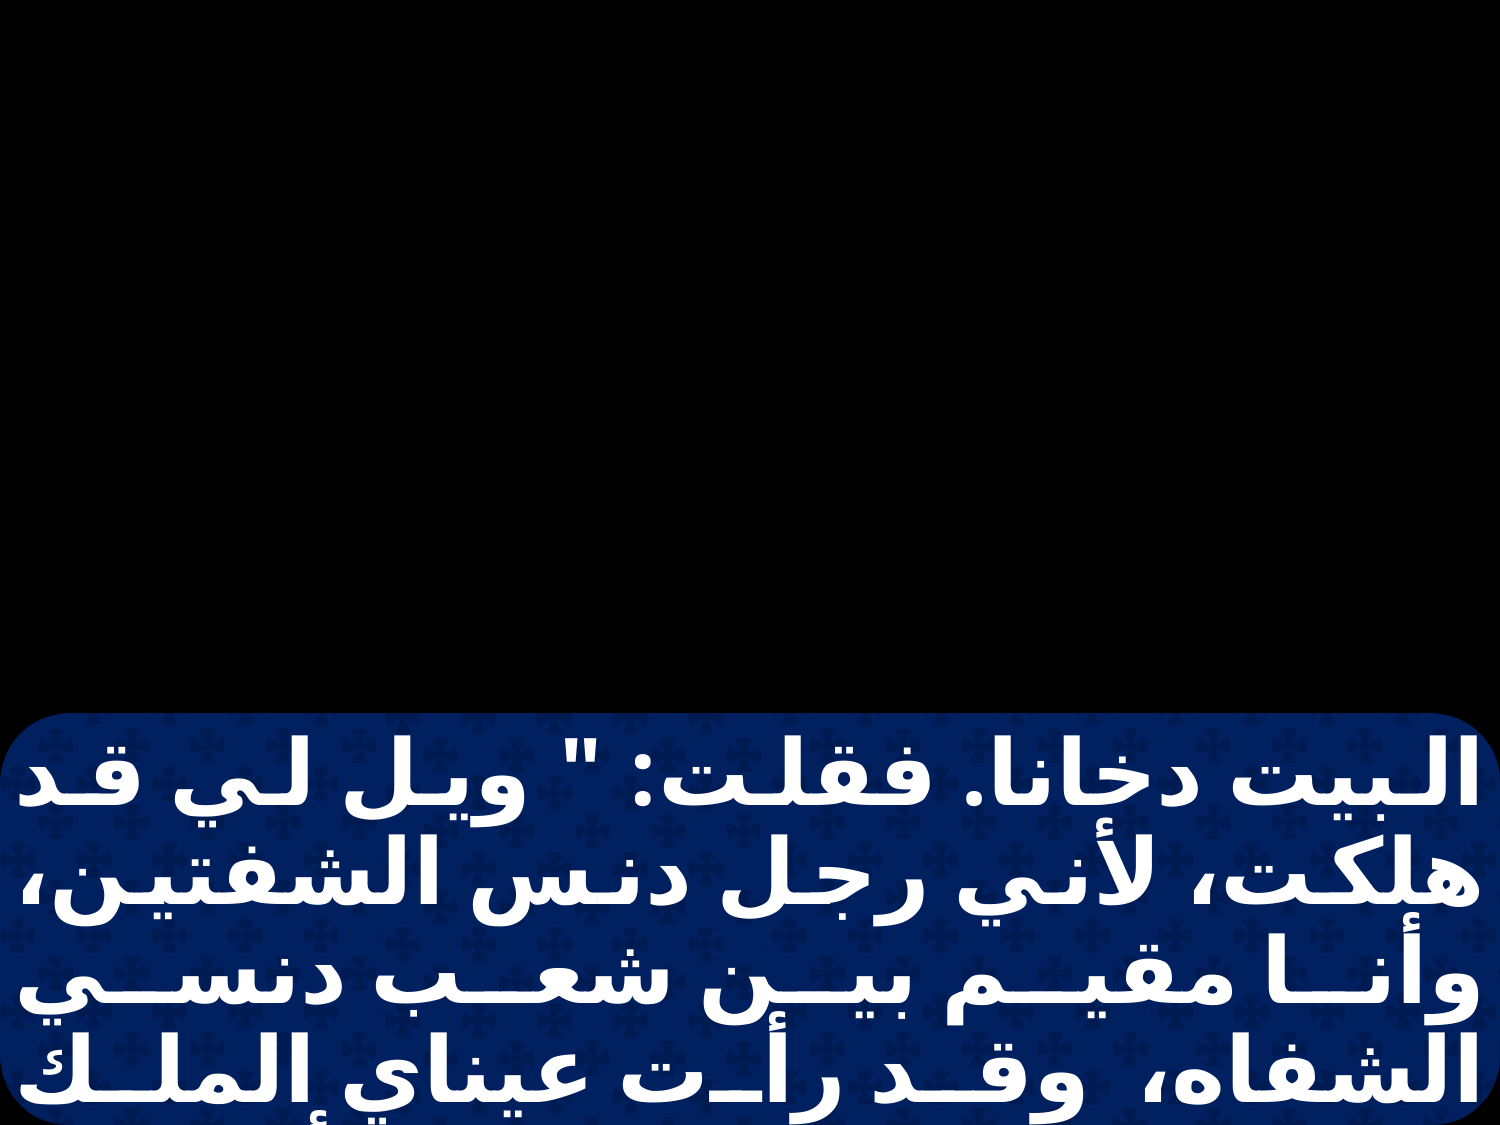

البيت دخانا. فقلت: " ويل لي قد هلكت، لأني رجل دنس الشفتين، وأنا مقيم بين شعب دنسي الشفاه،  وقد رأت عيناي الملك رب الجنود ". فطار إلي أحد  السرافيم وبيده جمرة قد أخذها بملقط من فوق